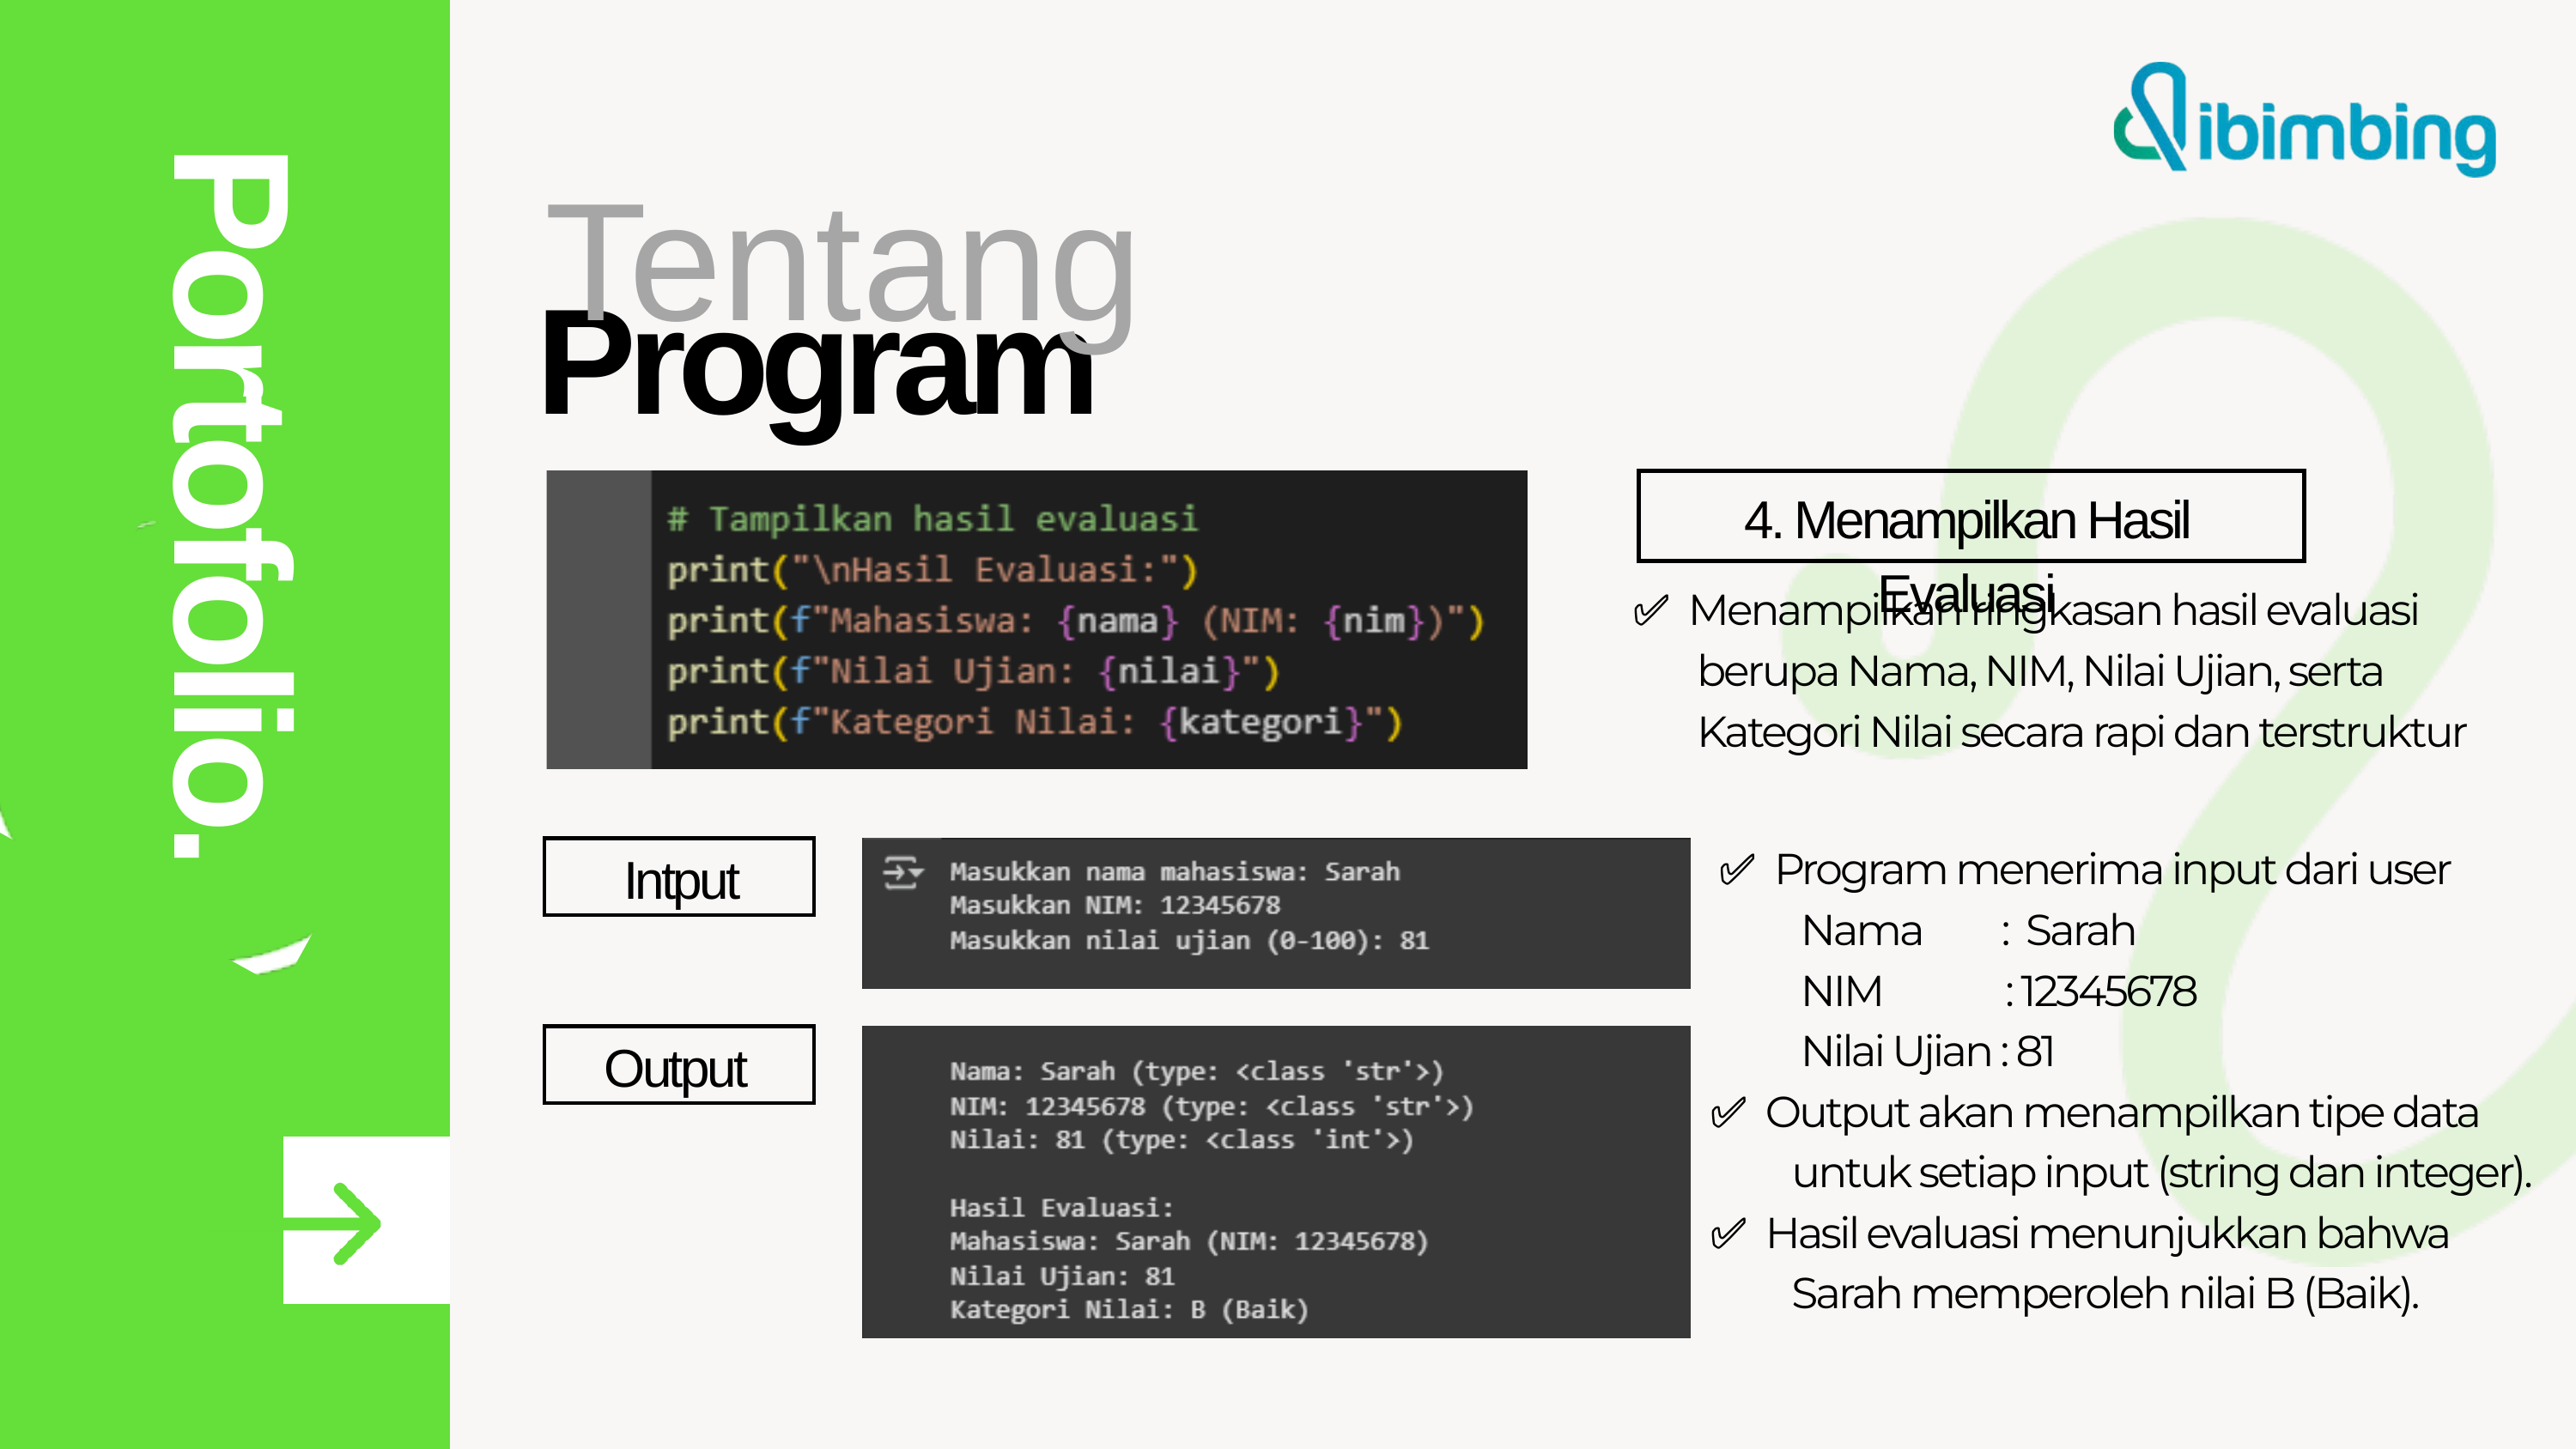

Tentang

Program
Portofolio.

4. Menampilkan Hasil Evaluasi

 ✅️  Menampilkan ringkasan hasil evaluasi
        berupa Nama, NIM, Nilai Ujian, serta
        Kategori Nilai secara rapi dan terstruktur

 ✅️  Program menerima input dari user
          Nama         :  Sarah
          NIM              : 12345678
          Nilai Ujian : 81
✅️  Output akan menampilkan tipe data
         untuk setiap input (string dan integer).
✅️  Hasil evaluasi menunjukkan bahwa
         Sarah memperoleh nilai B (Baik).

Intput

Output